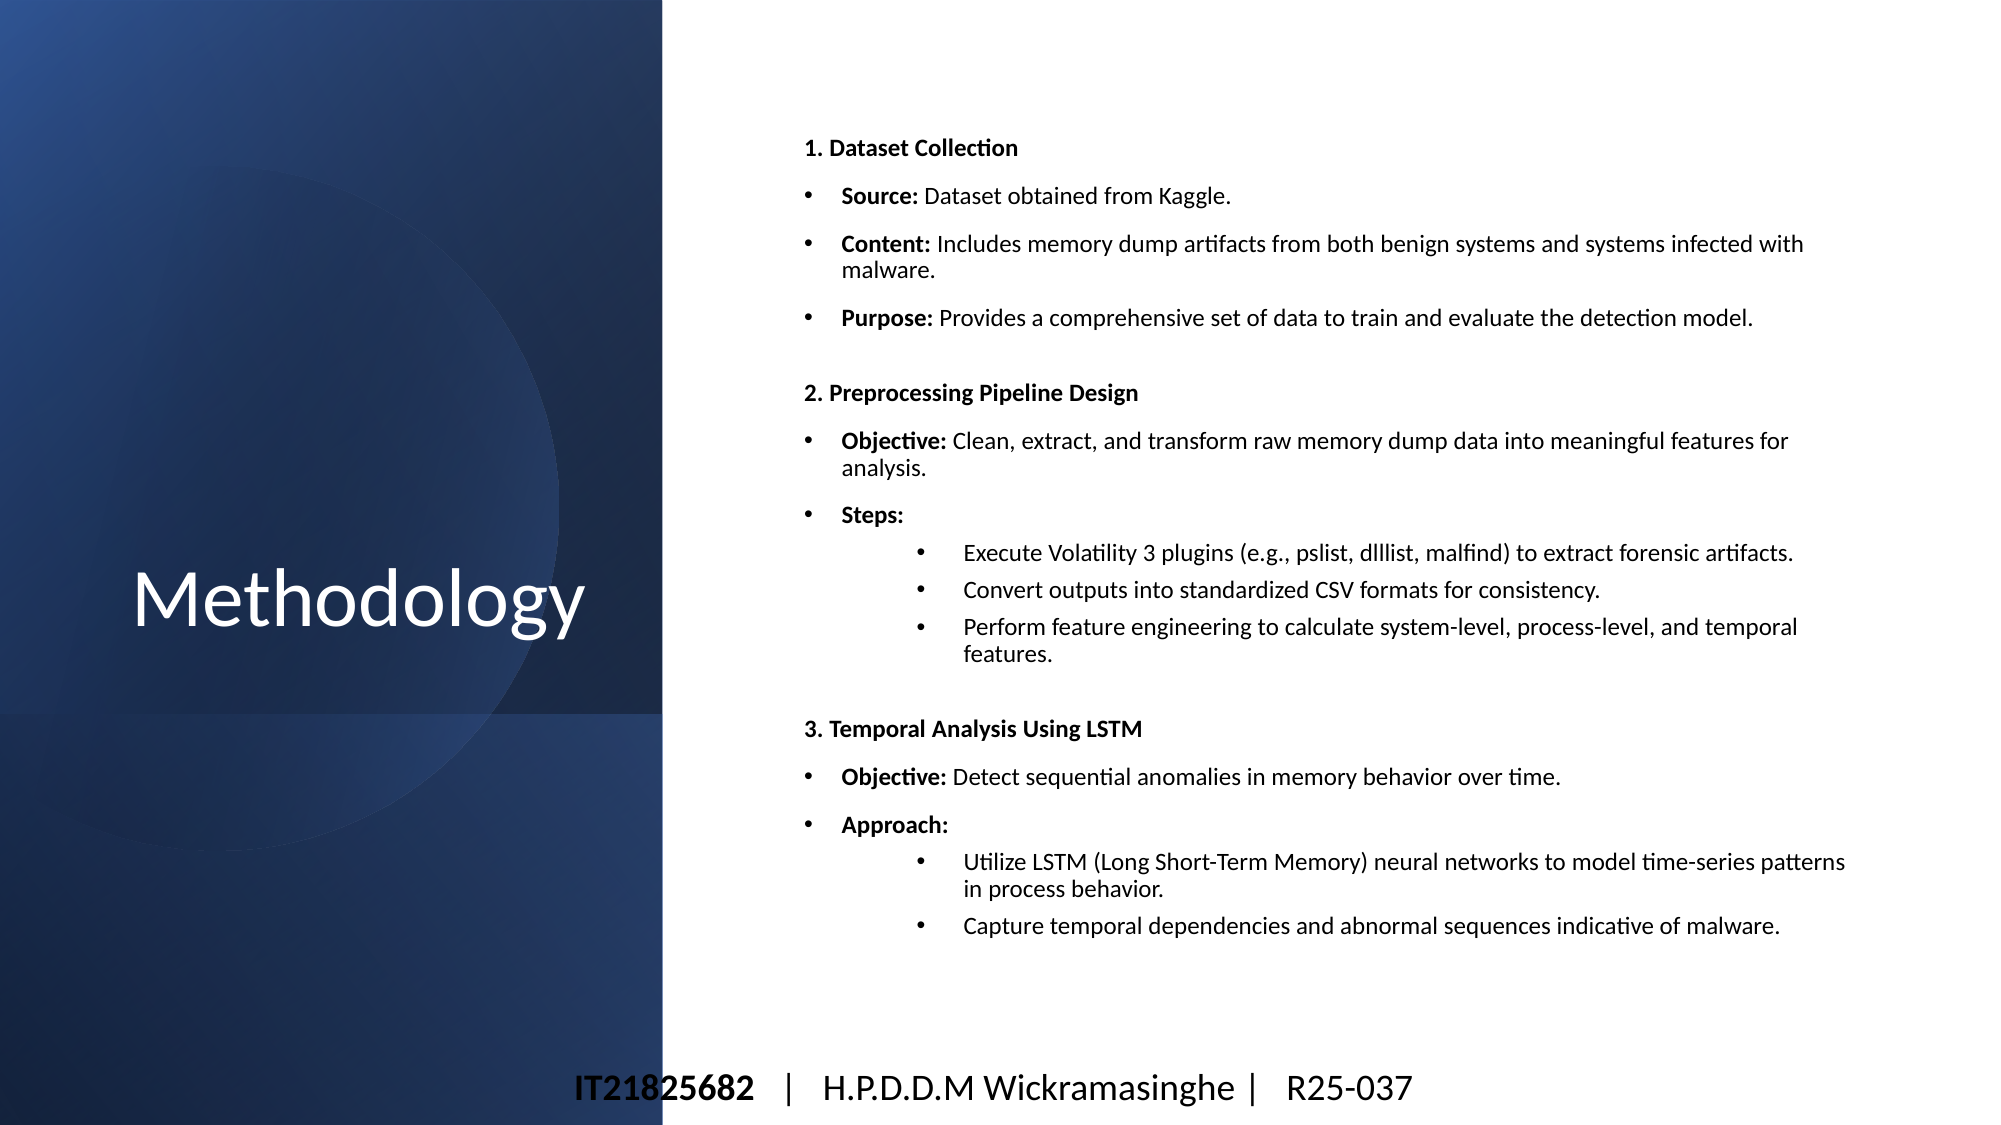

# Methodology
1. Dataset Collection
Source: Dataset obtained from Kaggle.
Content: Includes memory dump artifacts from both benign systems and systems infected with malware.
Purpose: Provides a comprehensive set of data to train and evaluate the detection model.
2. Preprocessing Pipeline Design
Objective: Clean, extract, and transform raw memory dump data into meaningful features for analysis.
Steps:
Execute Volatility 3 plugins (e.g., pslist, dlllist, malfind) to extract forensic artifacts.
Convert outputs into standardized CSV formats for consistency.
Perform feature engineering to calculate system-level, process-level, and temporal features.
3. Temporal Analysis Using LSTM
Objective: Detect sequential anomalies in memory behavior over time.
Approach:
Utilize LSTM (Long Short-Term Memory) neural networks to model time-series patterns in process behavior.
Capture temporal dependencies and abnormal sequences indicative of malware.

IT21825682   |   H.P.D.D.M Wickramasinghe |   R25-037